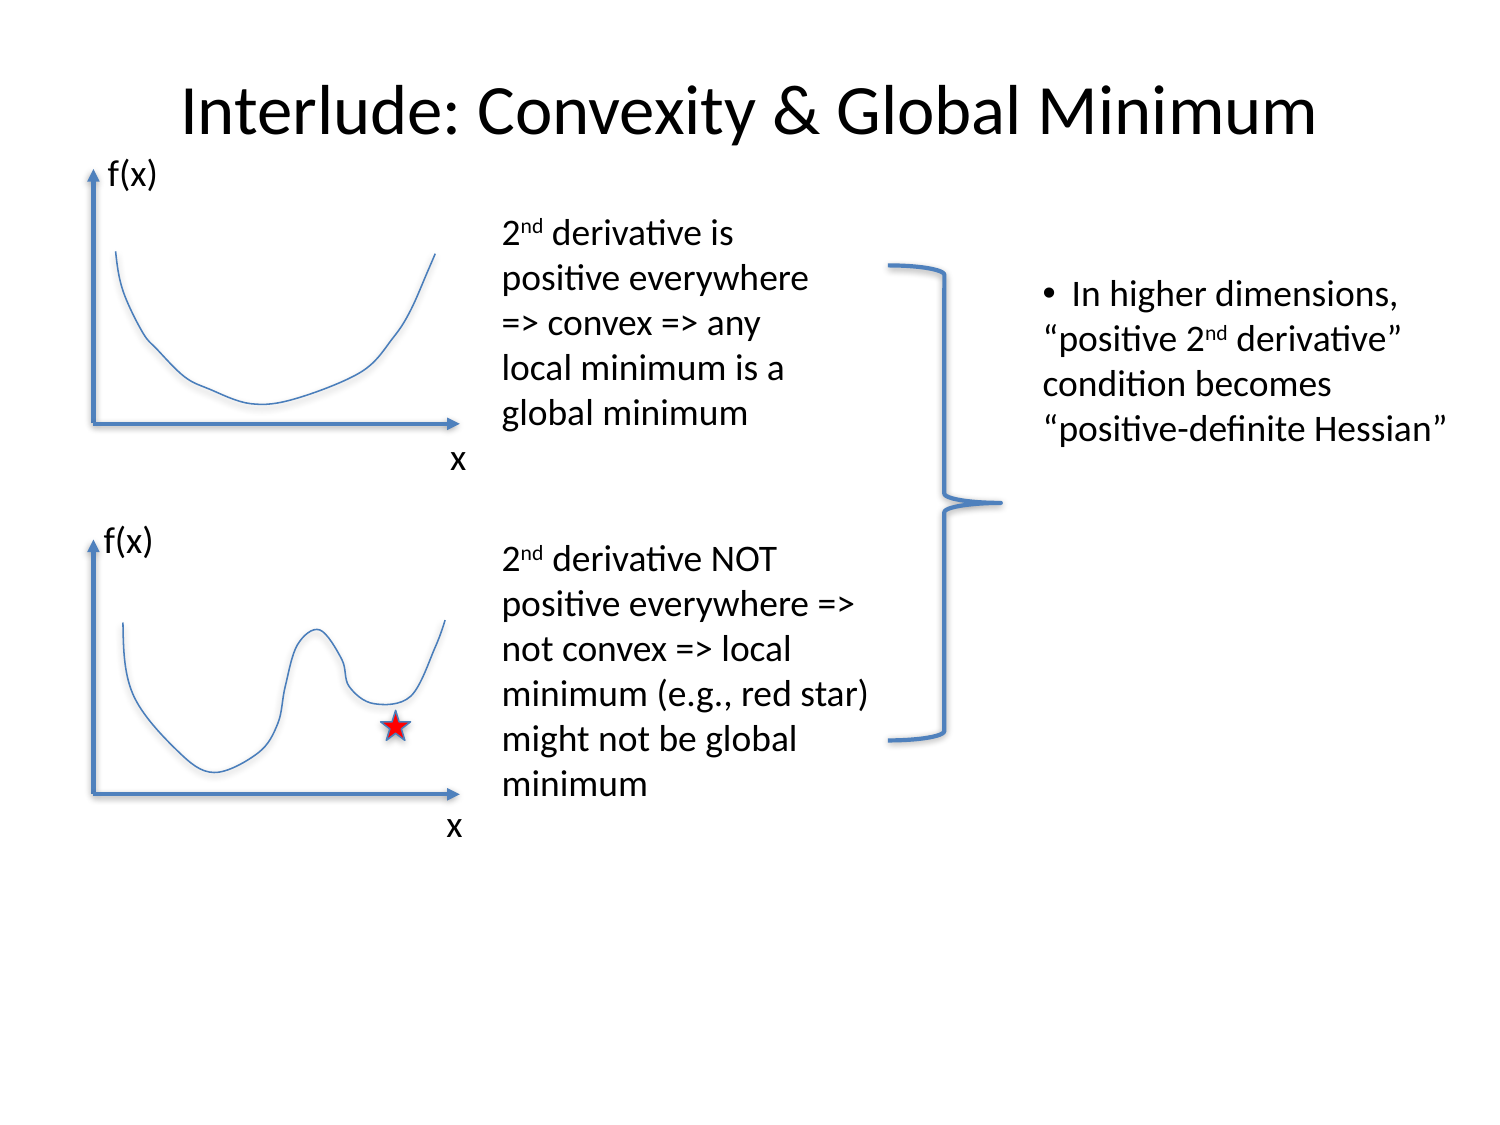

# Interlude: Convexity & Global Minimum
f(x)
2nd derivative is positive everywhere => convex => any local minimum is a global minimum

In higher dimensions,
“positive 2nd derivative” condition becomes
“positive-definite Hessian”

x
f(x)
2nd derivative NOT positive everywhere => not convex => local minimum (e.g., red star) might not be global minimum

x